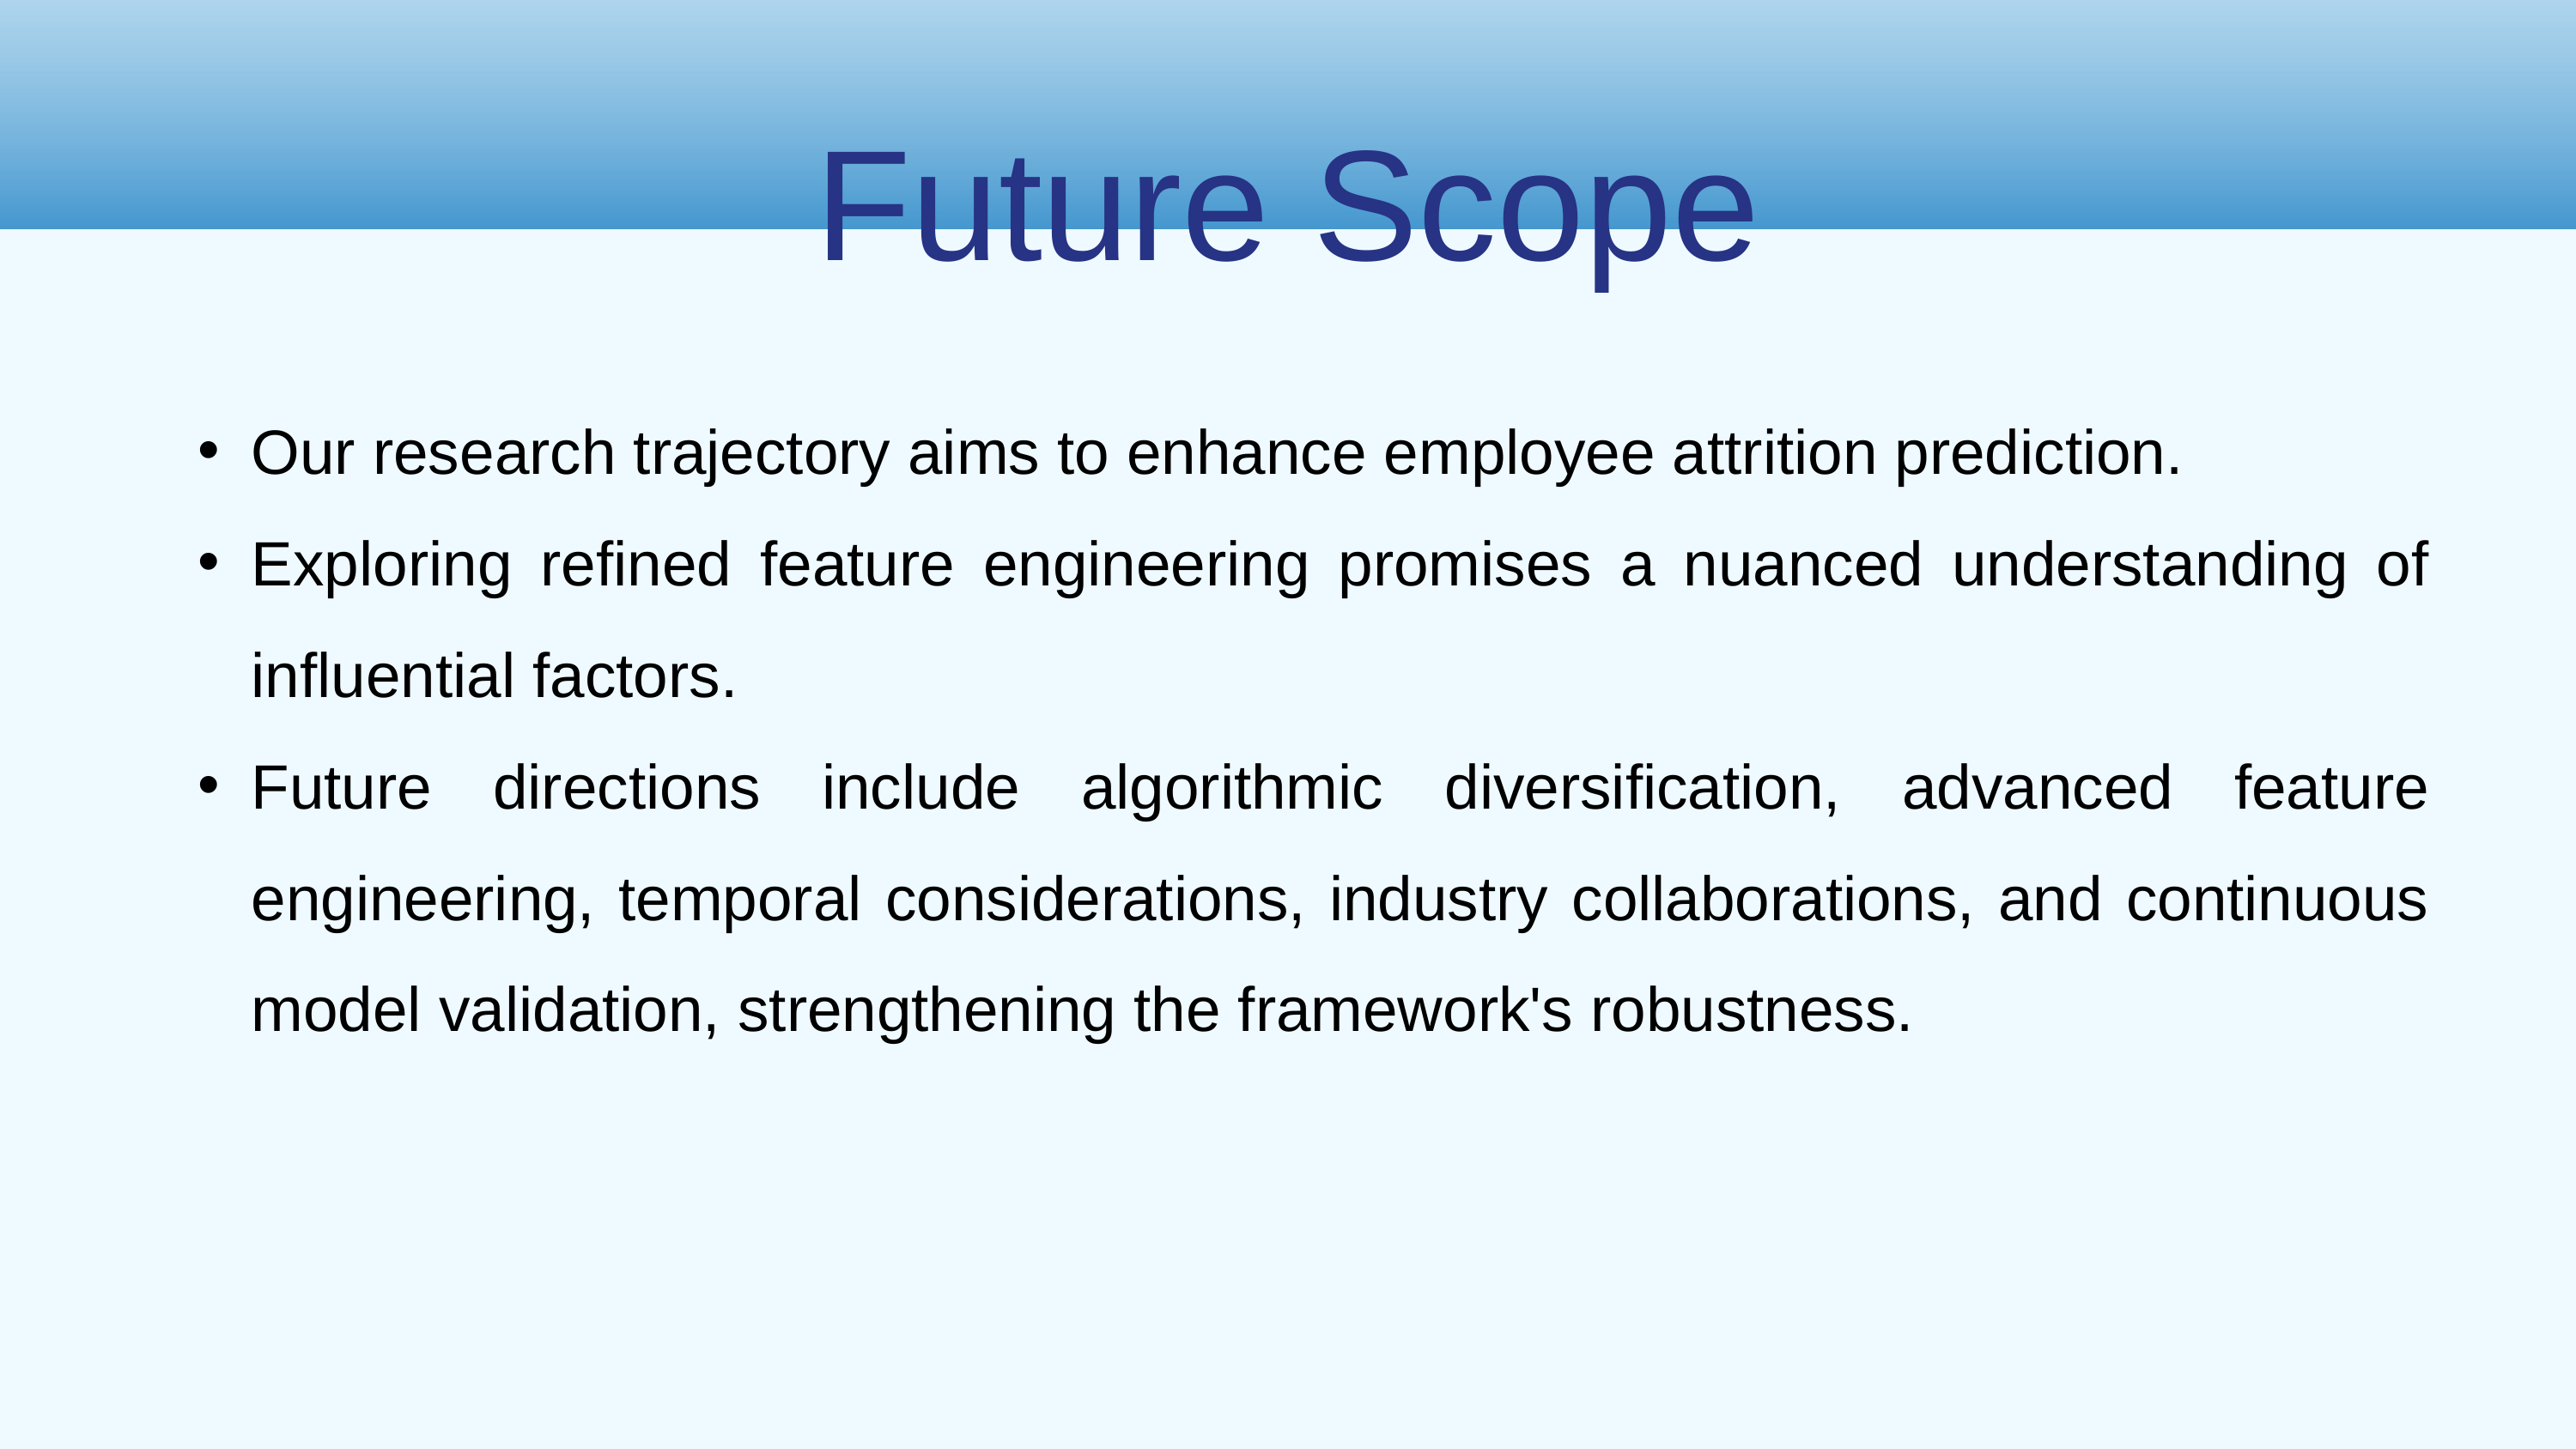

Future Scope
Our research trajectory aims to enhance employee attrition prediction.
Exploring refined feature engineering promises a nuanced understanding of influential factors.
Future directions include algorithmic diversification, advanced feature engineering, temporal considerations, industry collaborations, and continuous model validation, strengthening the framework's robustness.